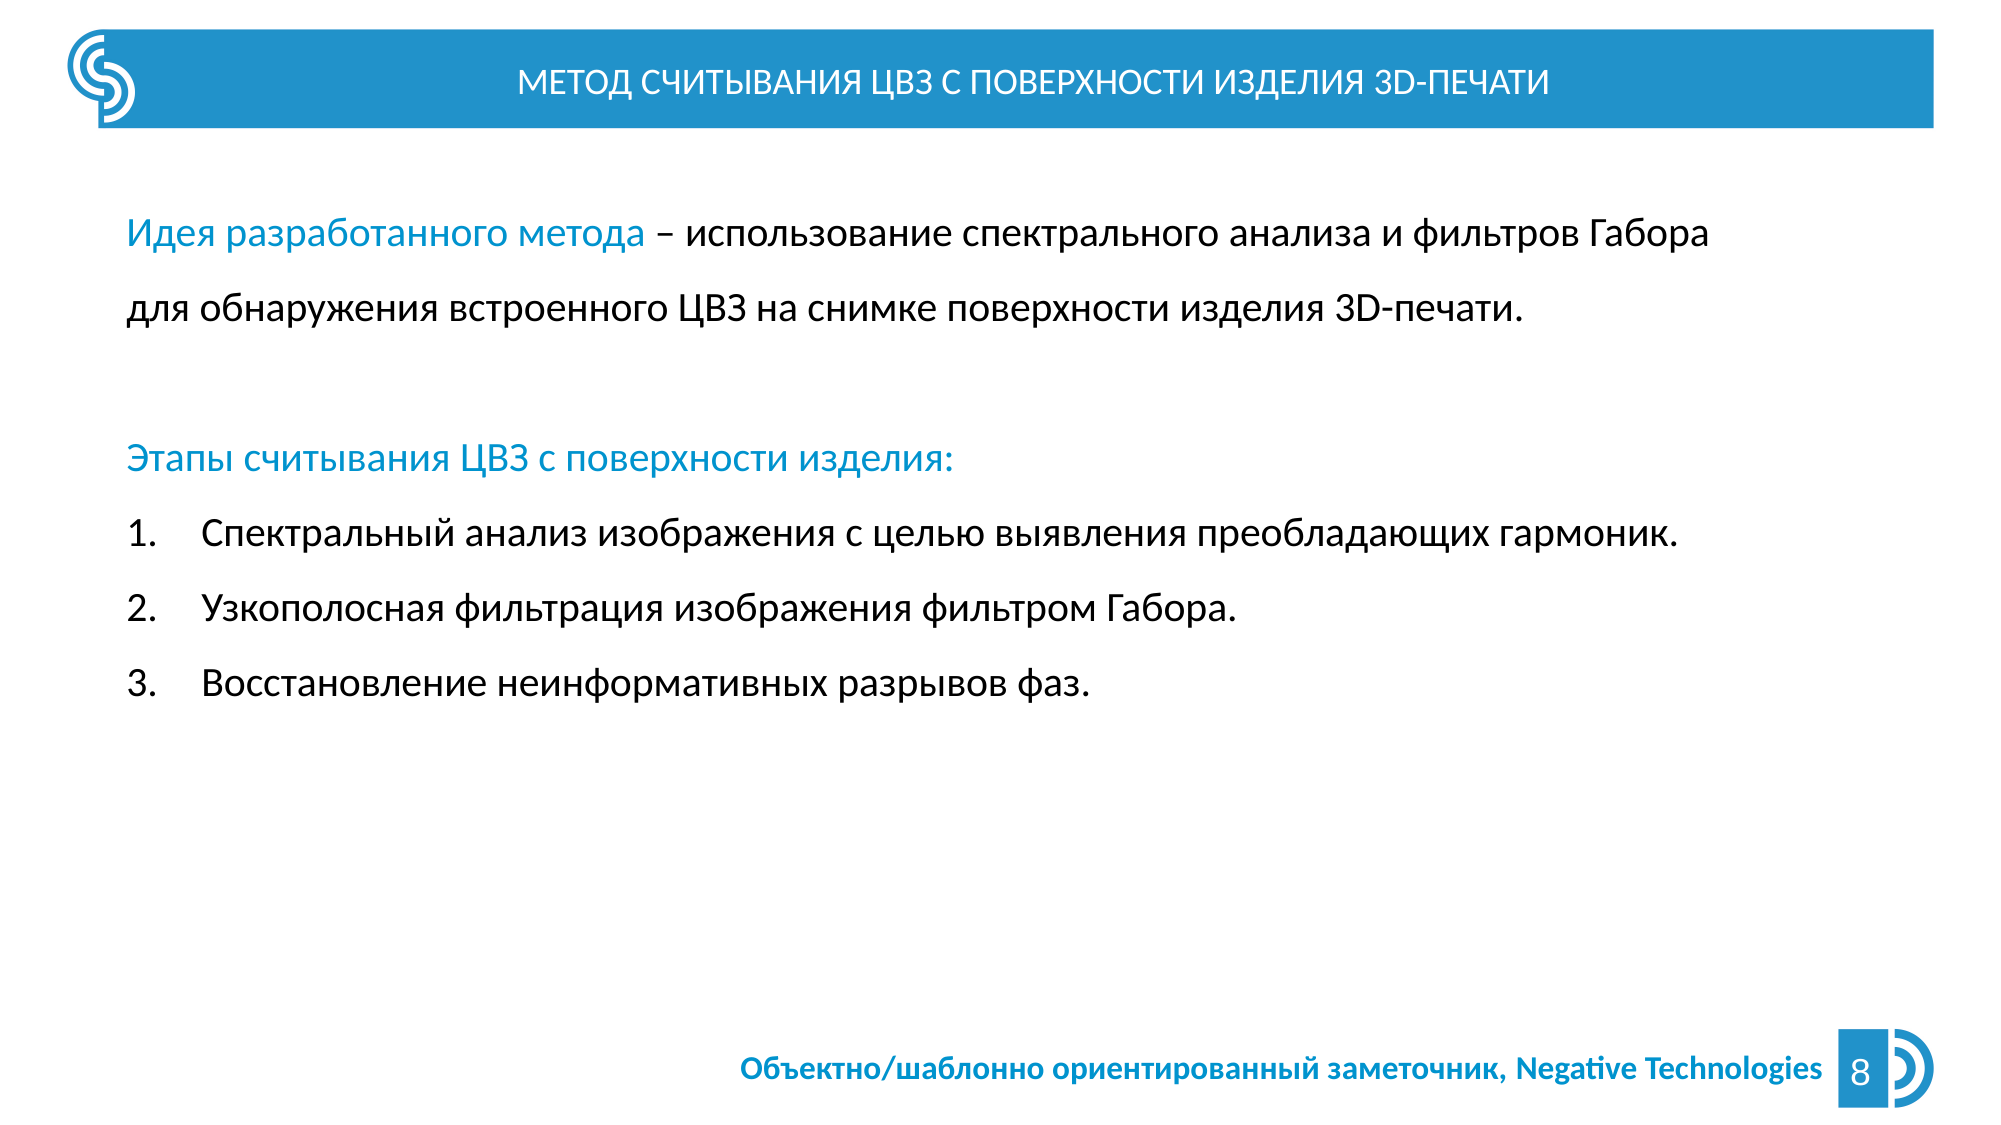

МЕТОД СЧИТЫВАНИЯ ЦВЗ С ПОВЕРХНОСТИ ИЗДЕЛИЯ 3D-ПЕЧАТИ
Идея разработанного метода – использование спектрального анализа и фильтров Габора для обнаружения встроенного ЦВЗ на снимке поверхности изделия 3D-печати.

Этапы считывания ЦВЗ с поверхности изделия:
Спектральный анализ изображения с целью выявления преобладающих гармоник.
Узкополосная фильтрация изображения фильтром Габора.
Восстановление неинформативных разрывов фаз.

Объектно/шаблонно ориентированный заметочник, Negative Technologies
8